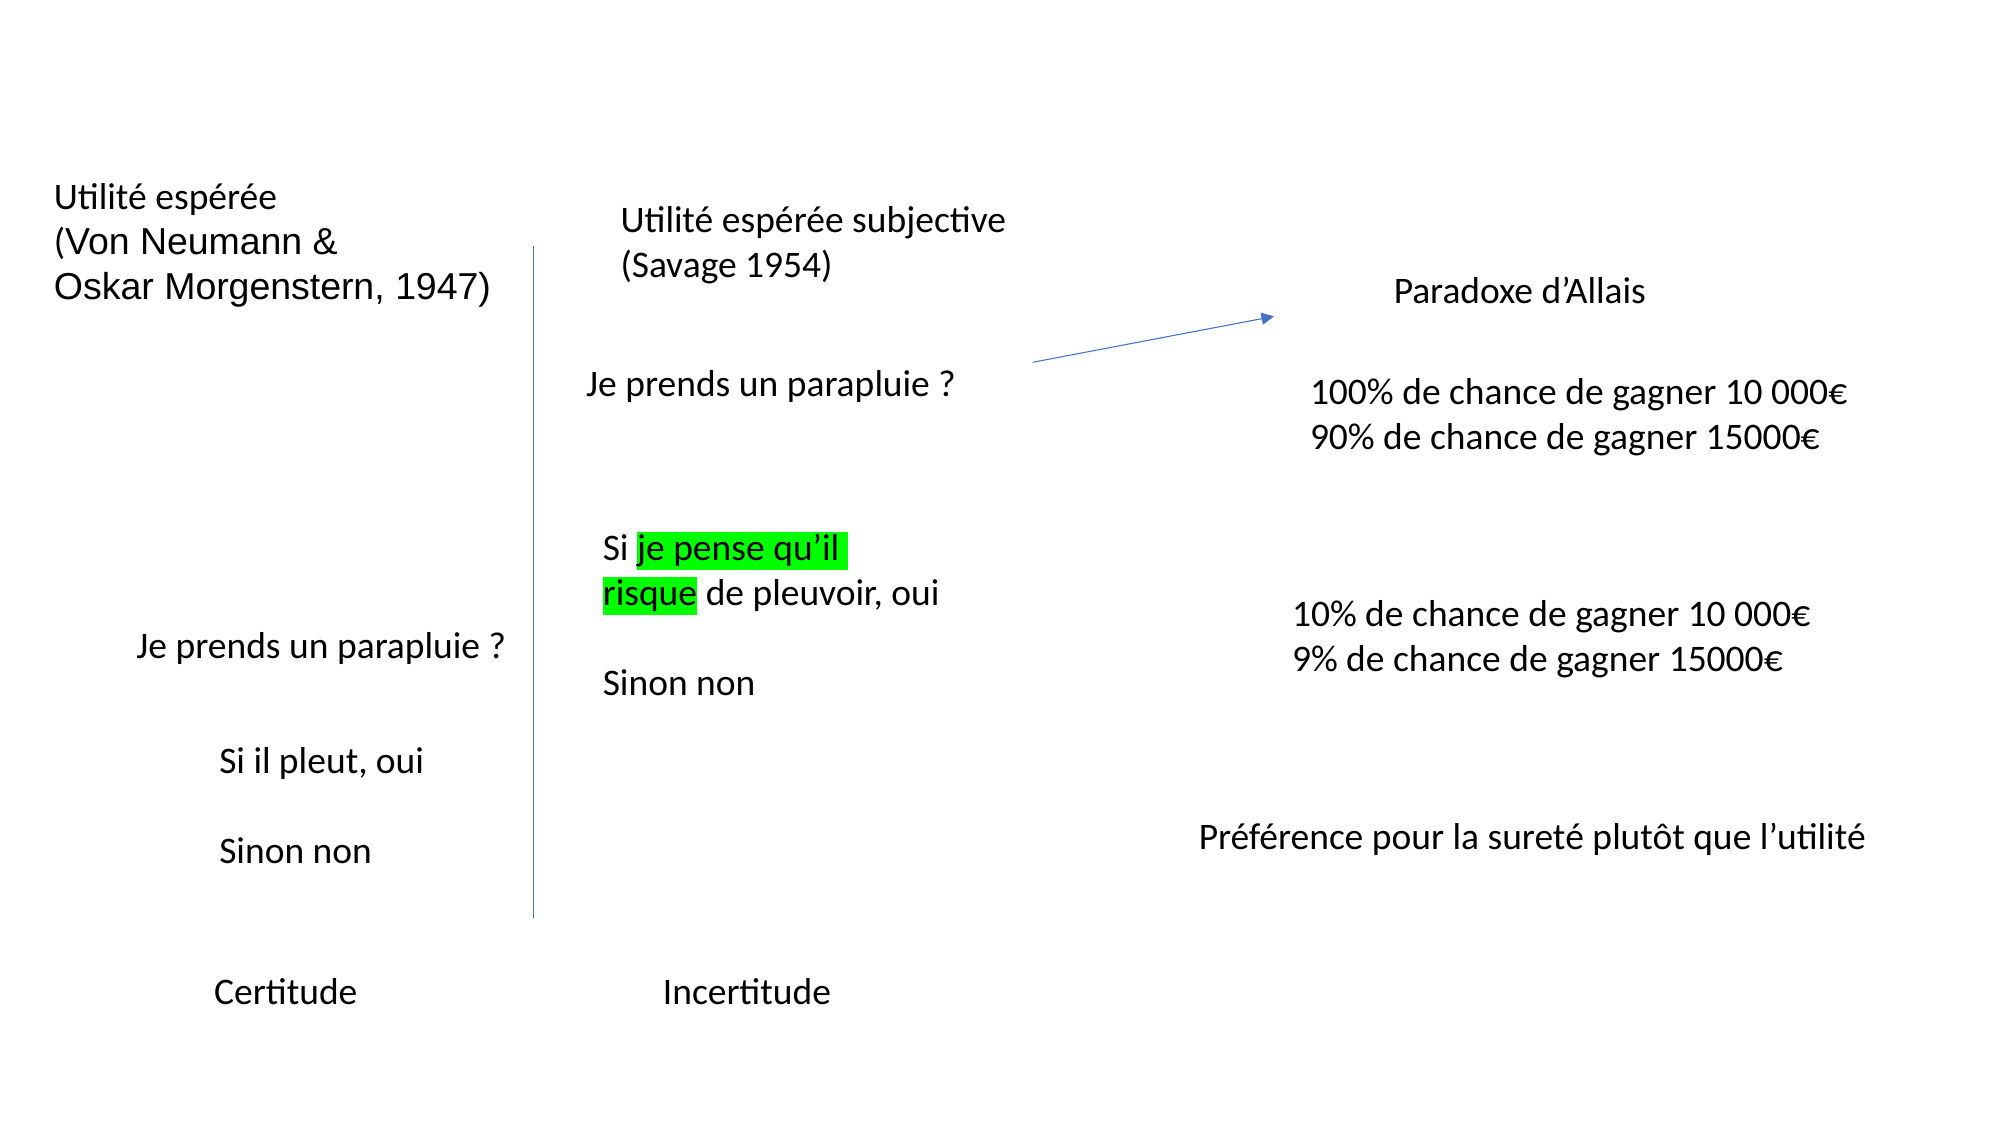

Utilité espérée
(Von Neumann &
Oskar Morgenstern, 1947)
Utilité espérée subjective
(Savage 1954)
Paradoxe d’Allais
Je prends un parapluie ?
100% de chance de gagner 10 000€
90% de chance de gagner 15000€

Si je pense qu’il
risque de pleuvoir, oui

Sinon non
10% de chance de gagner 10 000€
9% de chance de gagner 15000€
Je prends un parapluie ?
Si il pleut, oui

Sinon non
Préférence pour la sureté plutôt que l’utilité
Certitude
Incertitude